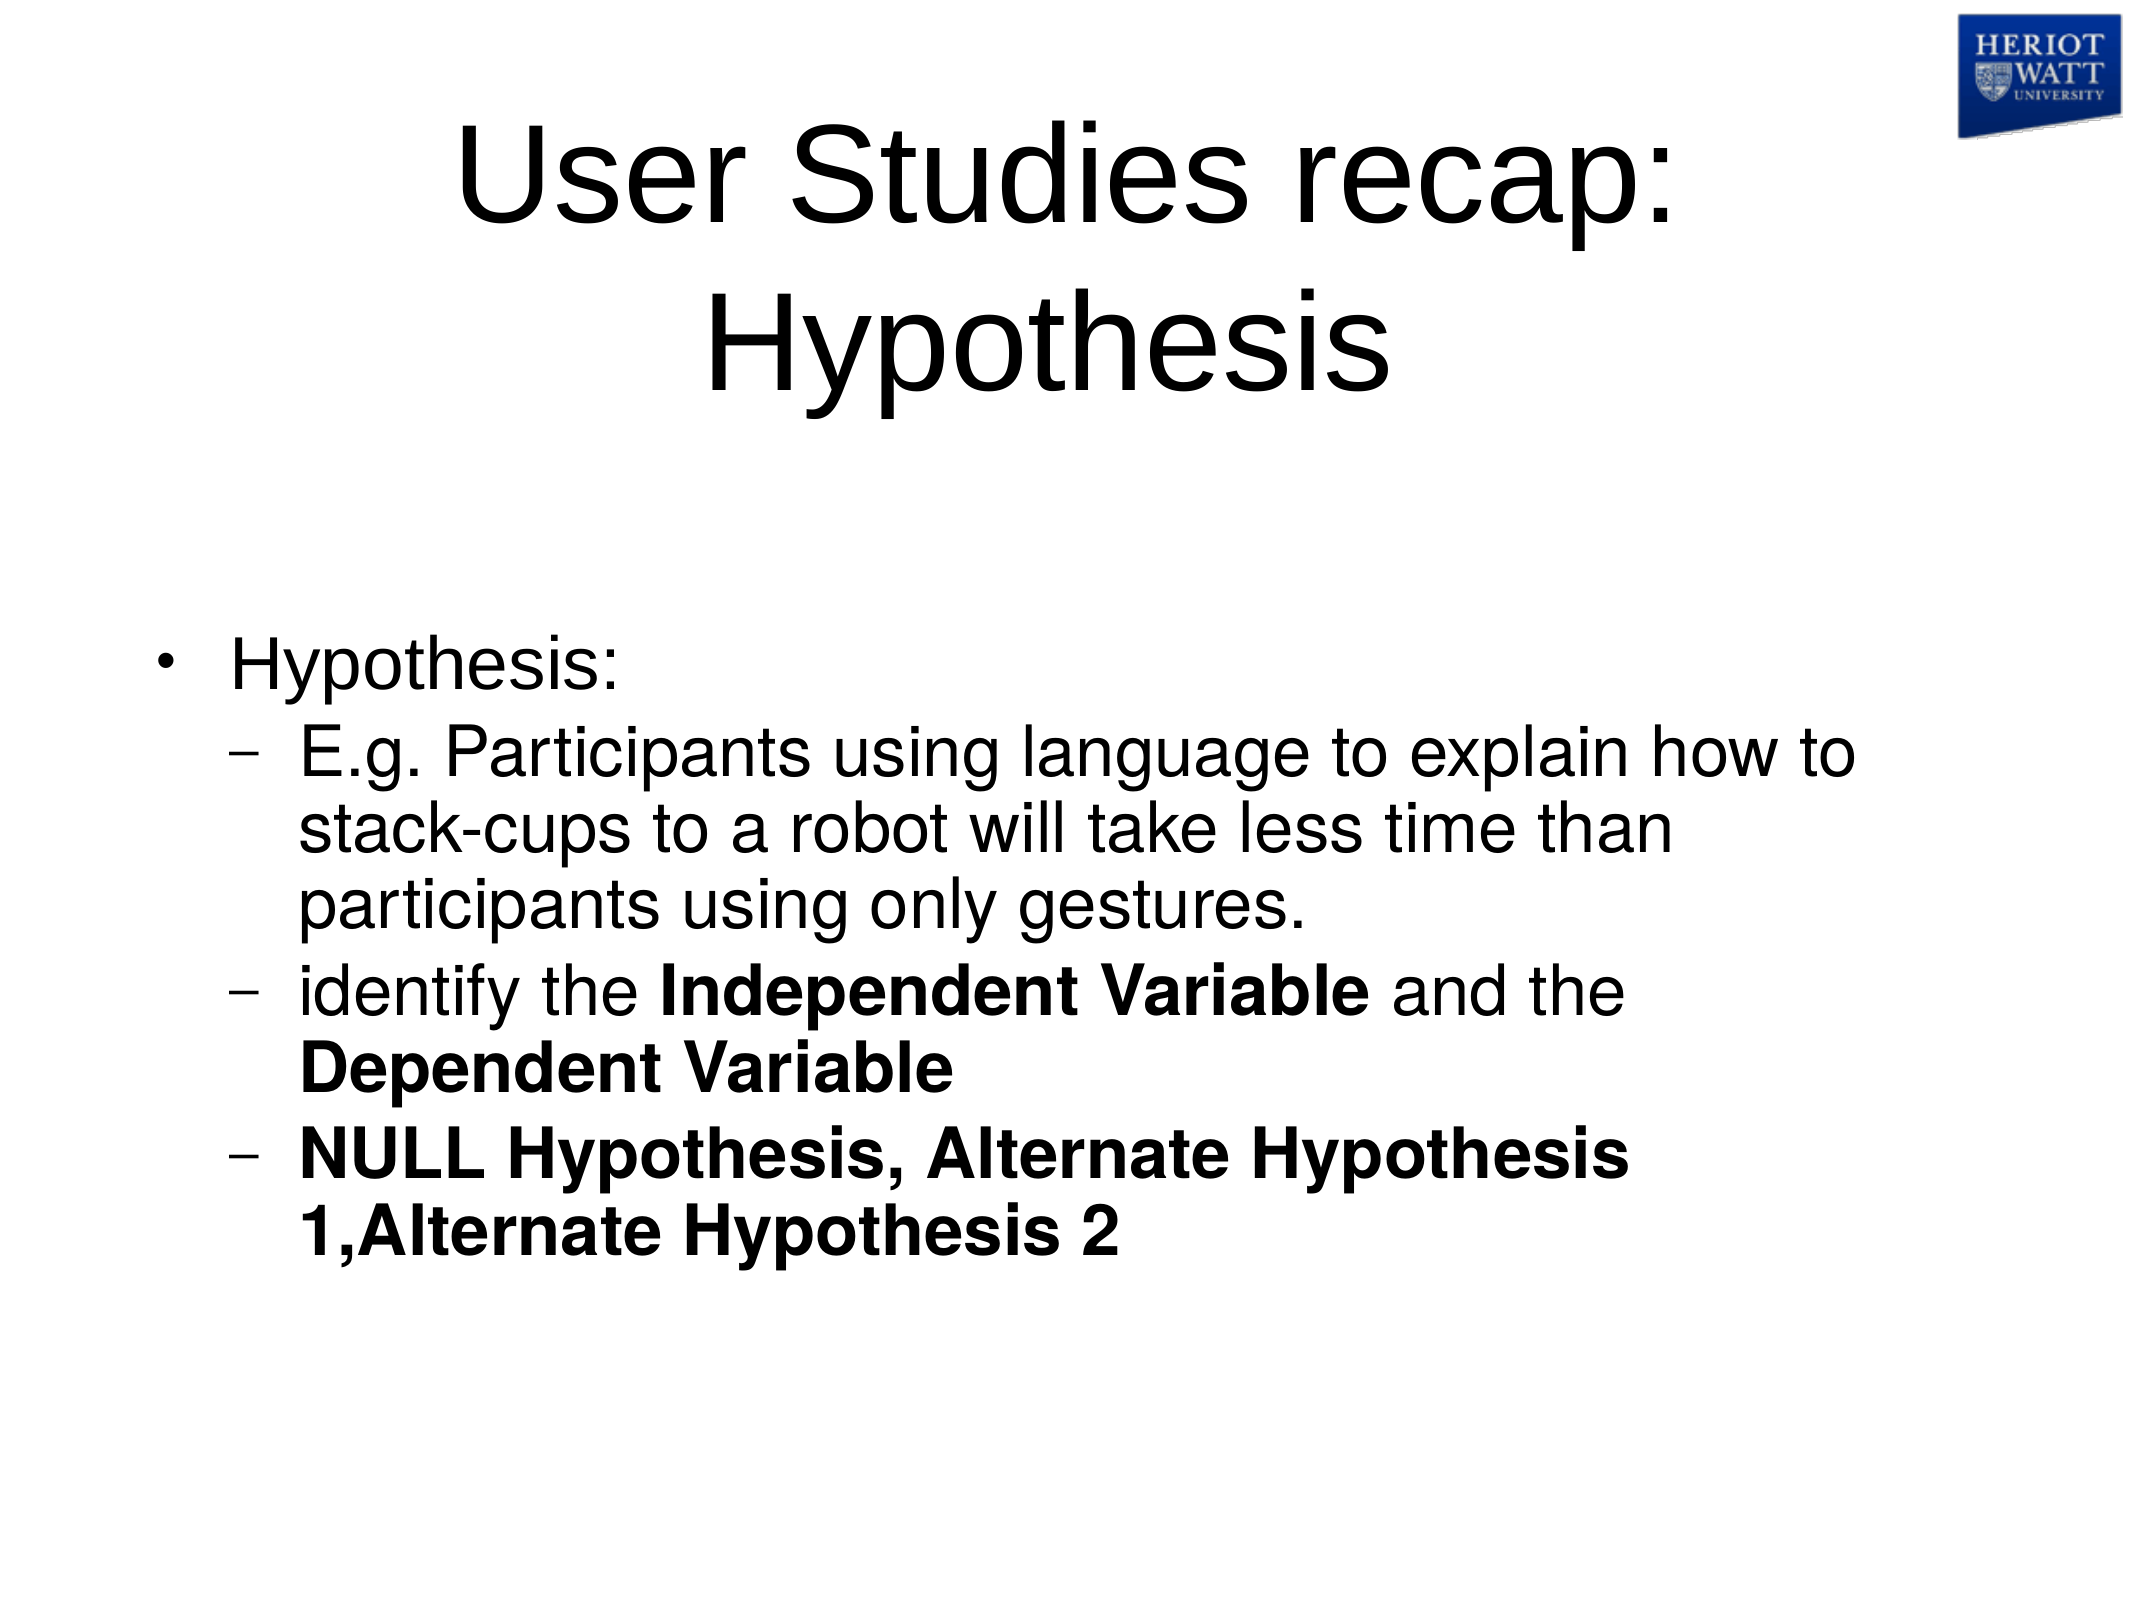

# User Studies recap: Hypothesis
Hypothesis:
E.g. Participants using language to explain how to stack-cups to a robot will take less time than participants using only gestures.
identify the Independent Variable and the Dependent Variable
NULL Hypothesis, Alternate Hypothesis 1,Alternate Hypothesis 2